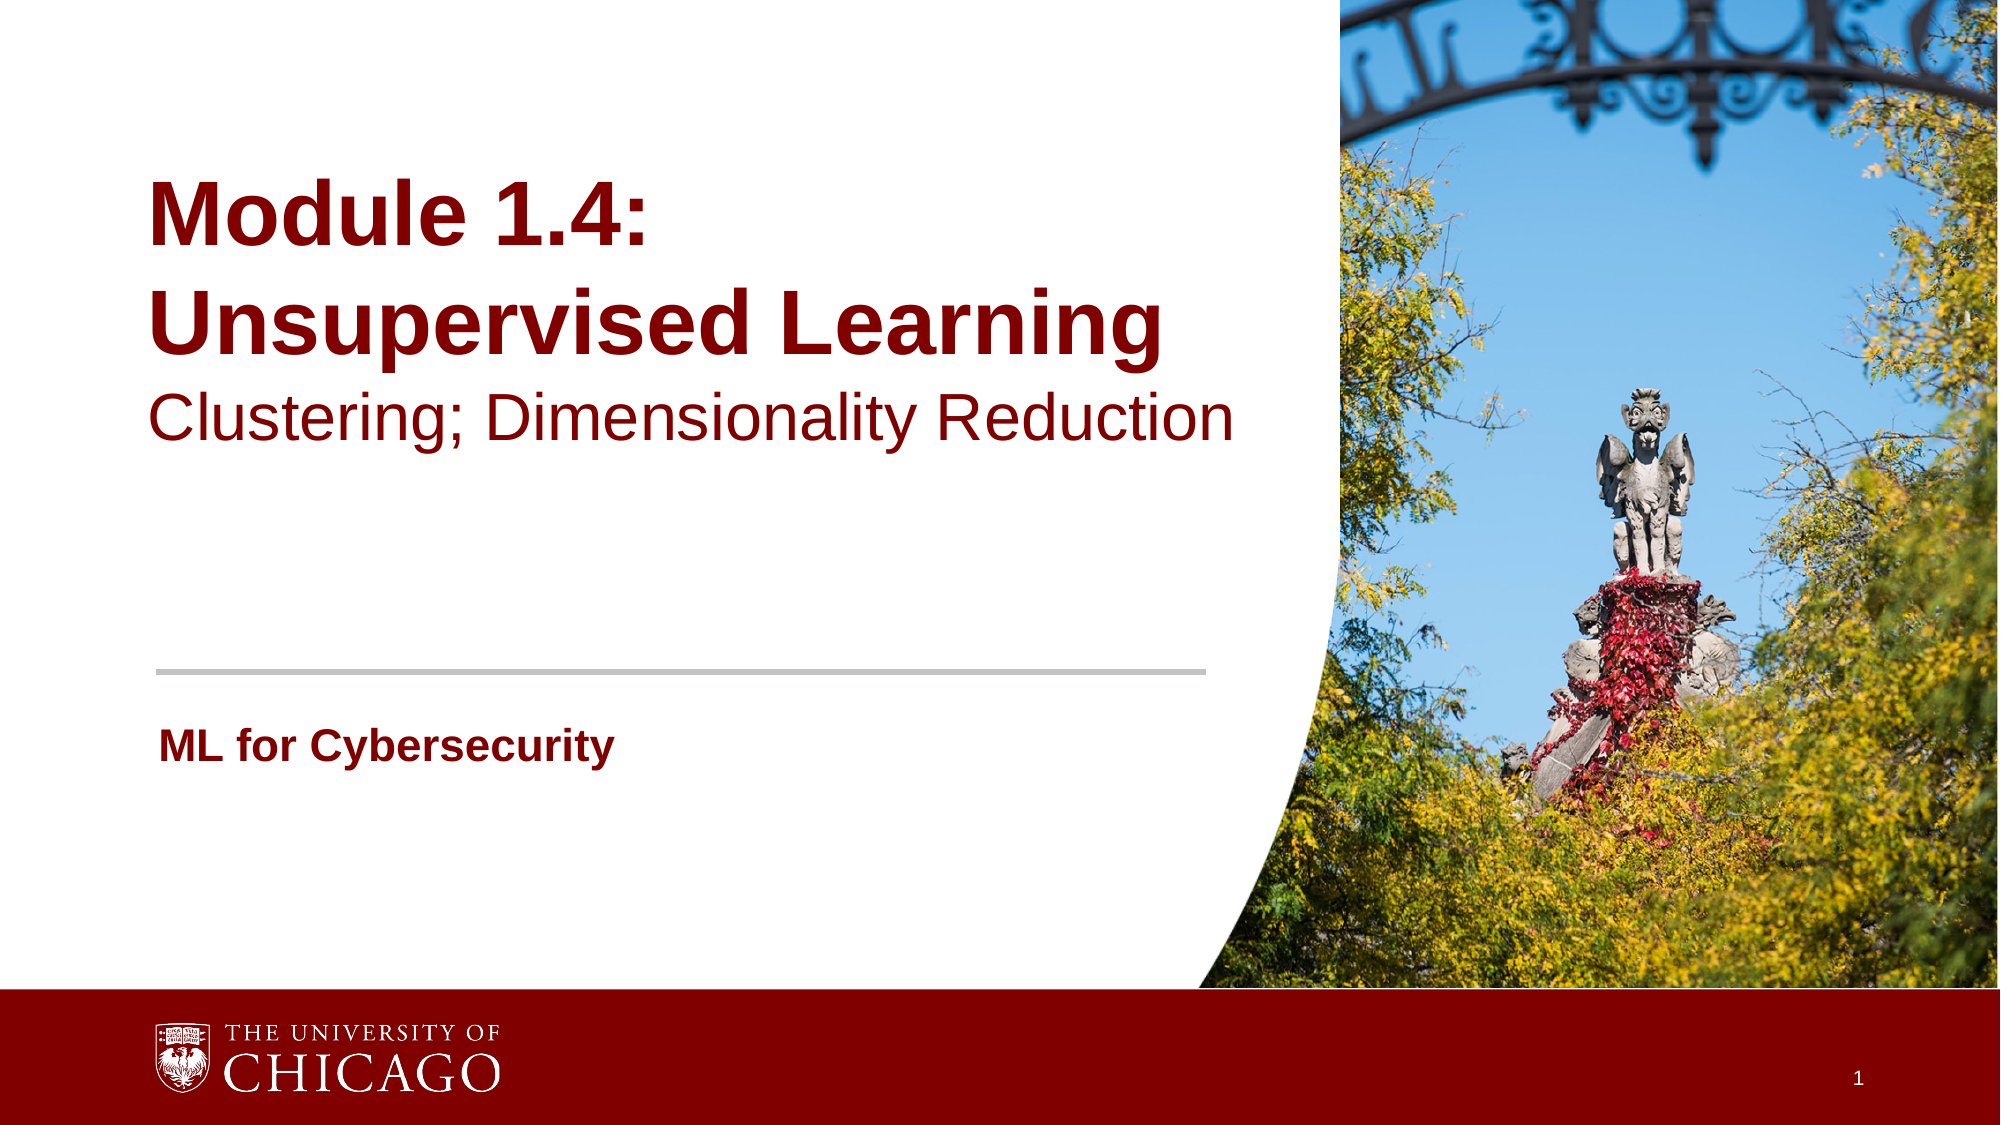

Module 1.4:
Unsupervised Learning
Clustering; Dimensionality Reduction
ML for Cybersecurity
1